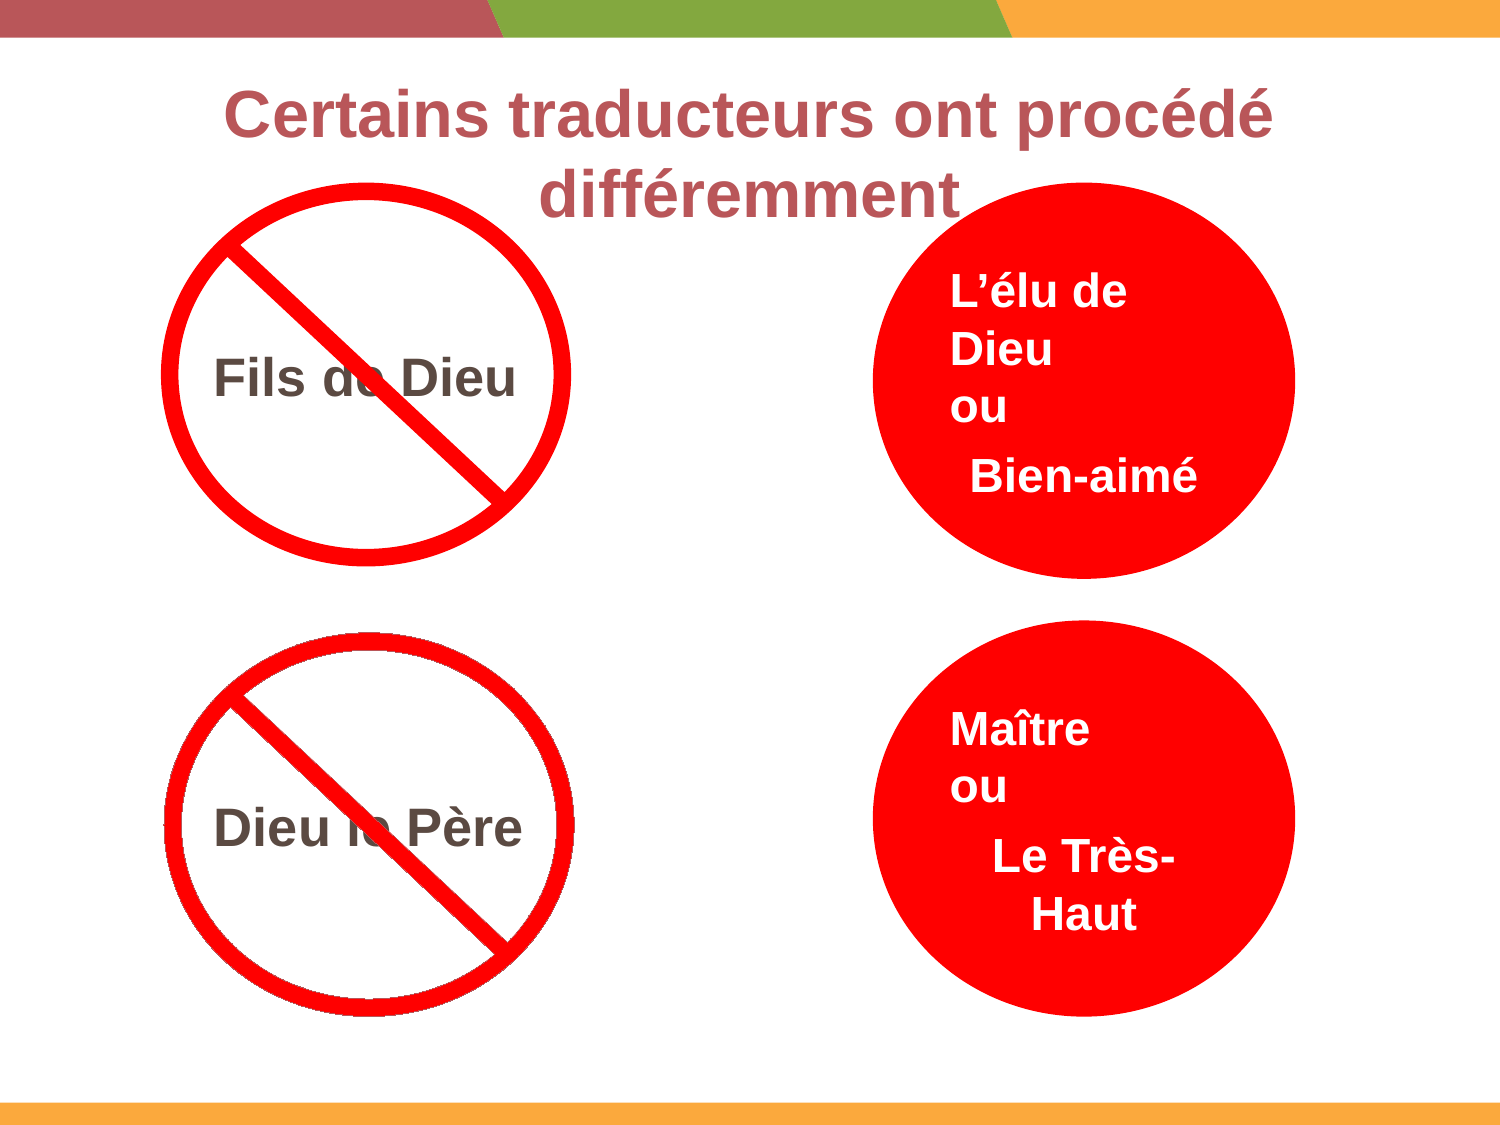

# Certains traducteurs ont procédé différemment
L’élu de Dieu
ou
Bien-aimé

Fils de Dieu
Maître
ou
Le Très-Haut

Dieu le Père